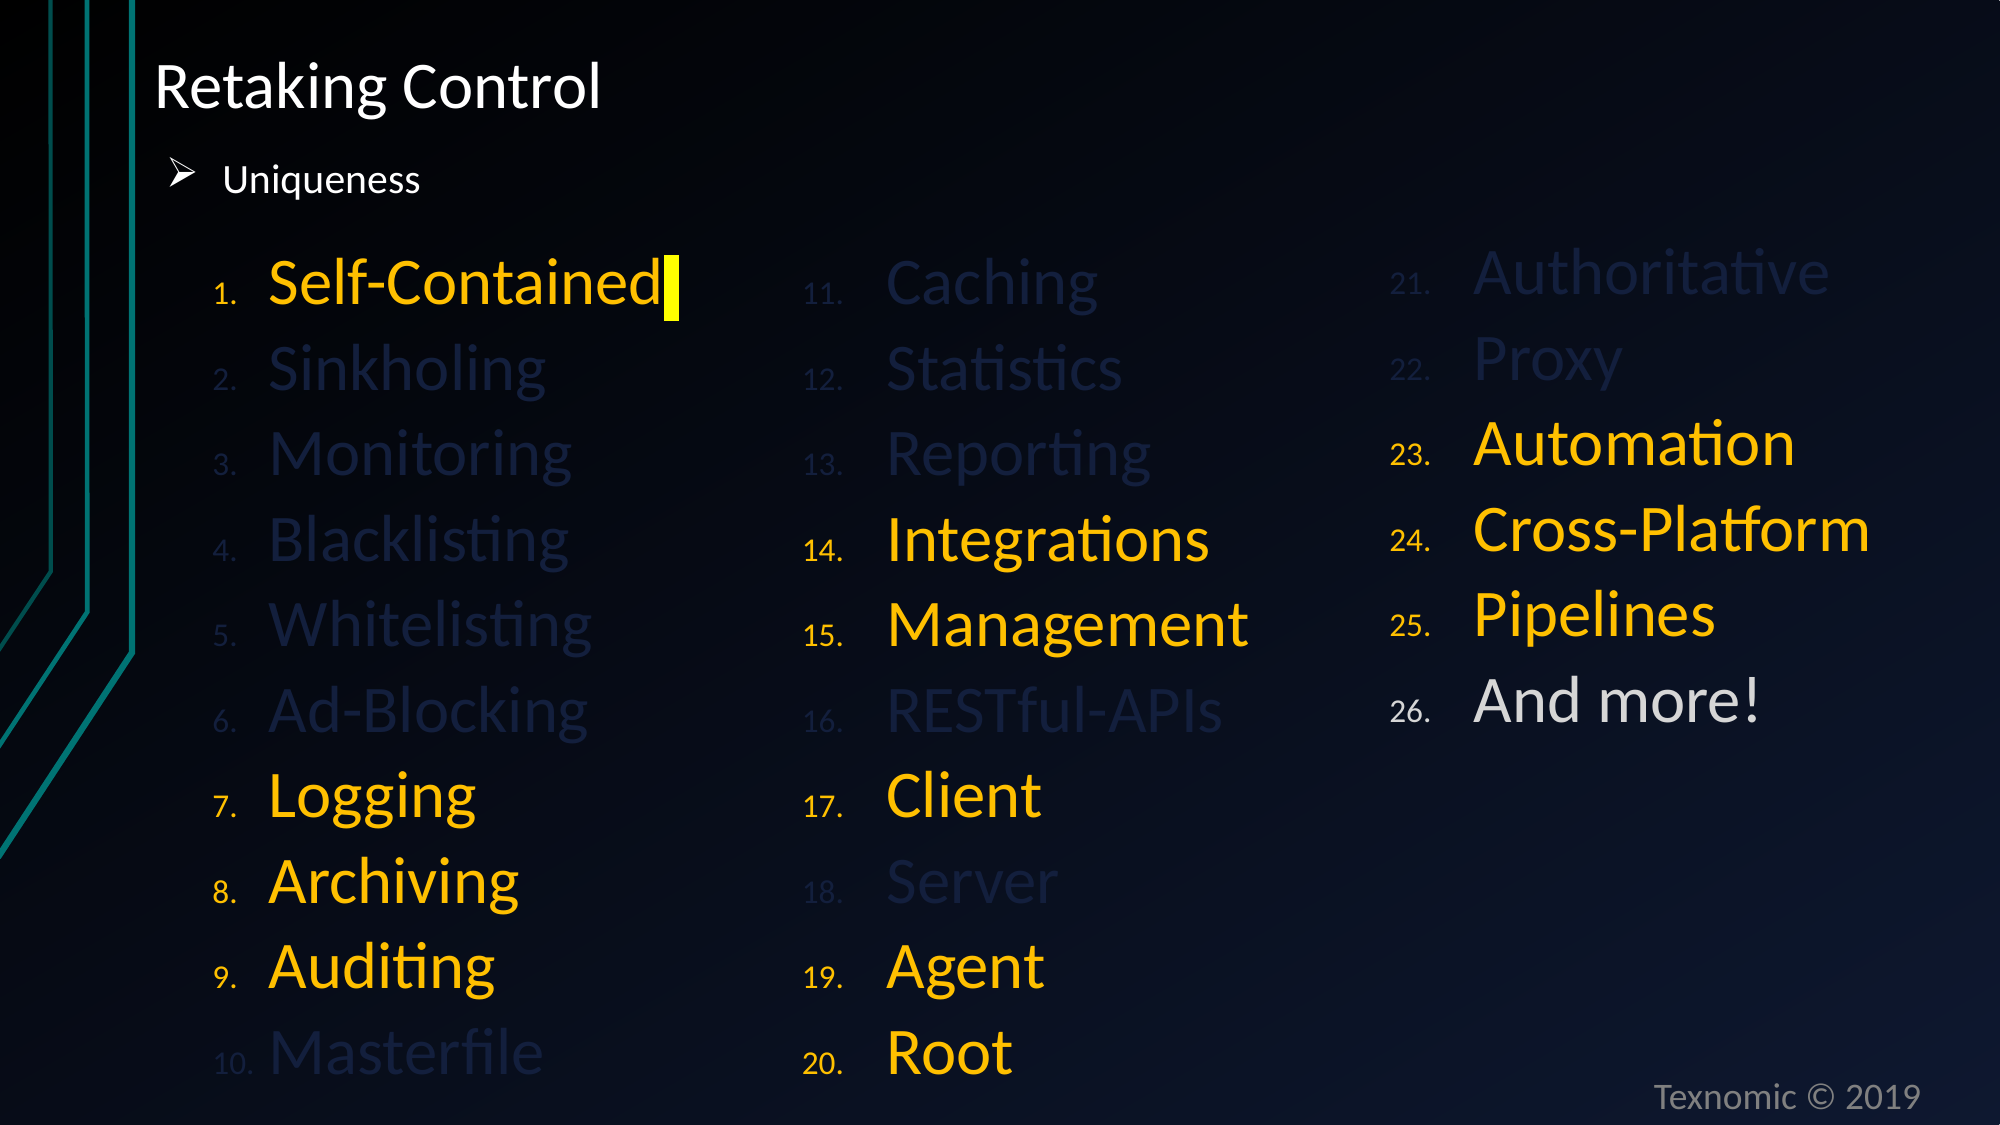

Retaking Control
Uniqueness
Authoritative
Proxy
Automation
Cross-Platform
Pipelines
And more!
Self-Contained
Sinkholing
Monitoring
Blacklisting
Whitelisting
Ad-Blocking
Logging
Archiving
Auditing
Masterfile
Caching
Statistics
Reporting
Integrations
Management
RESTful-APIs
Client
Server
Agent
Root
Texnomic © 2019